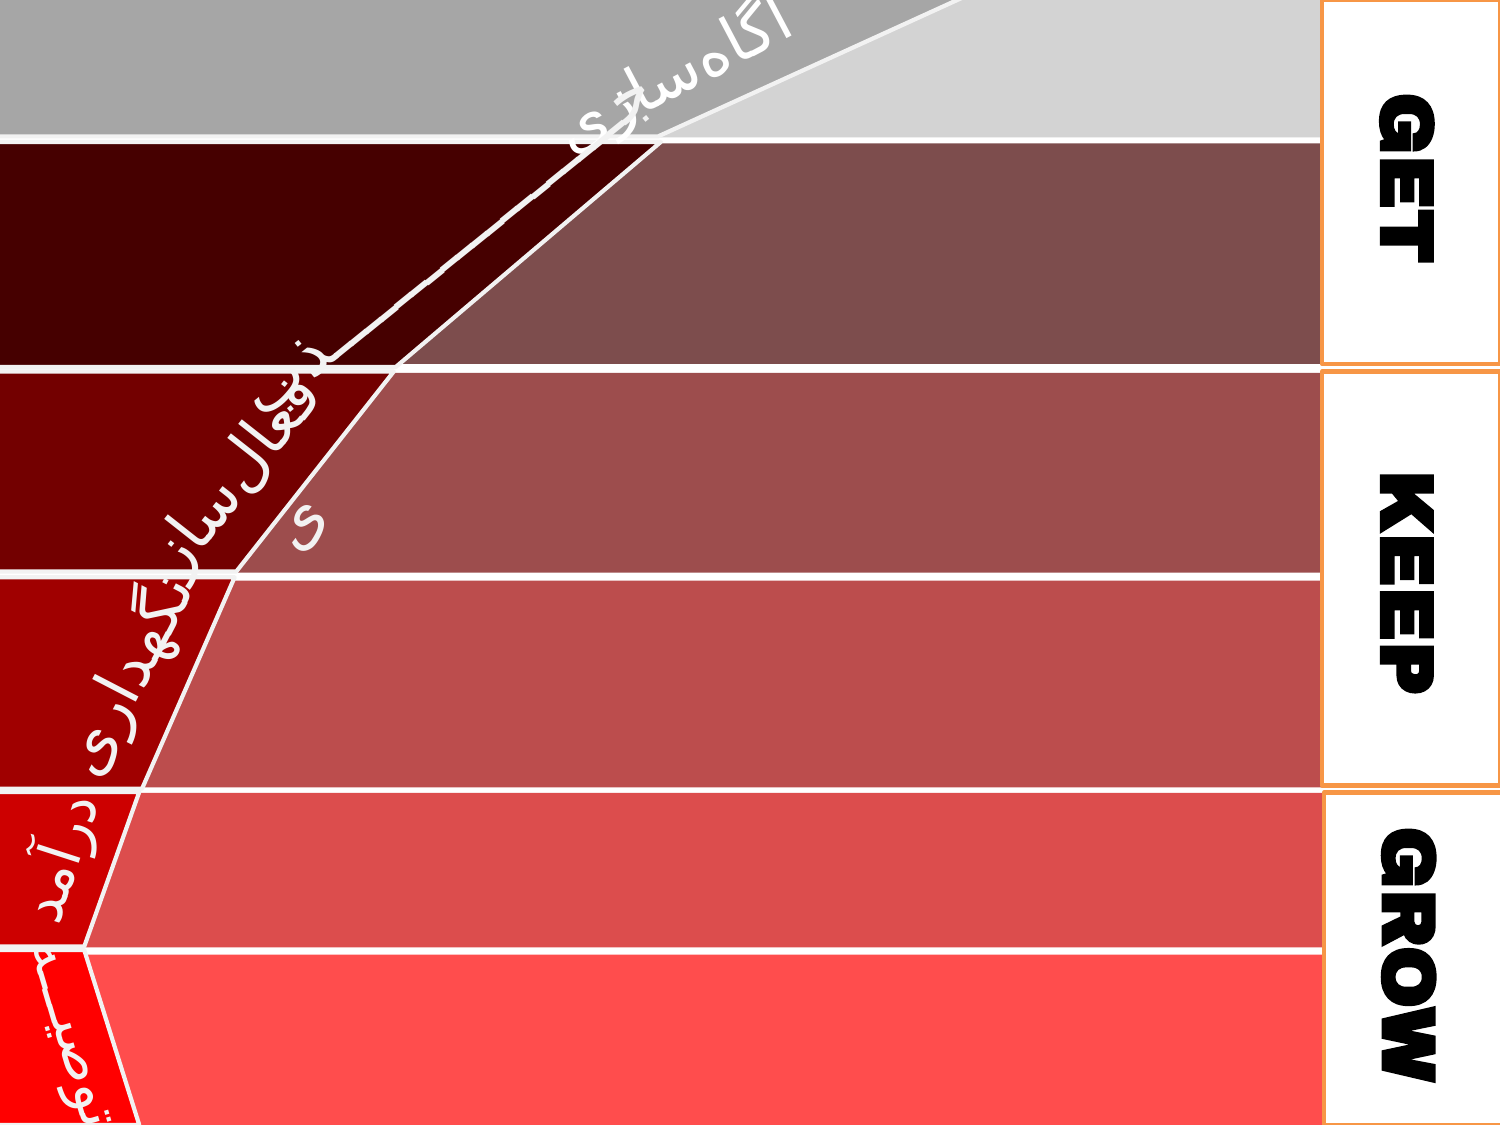

آگاه‌سازی
GET

جـــــــــــــــــــذب

فعال‌سازی
KEEP

نگهداری

درآمد
GROW

توصیـــه